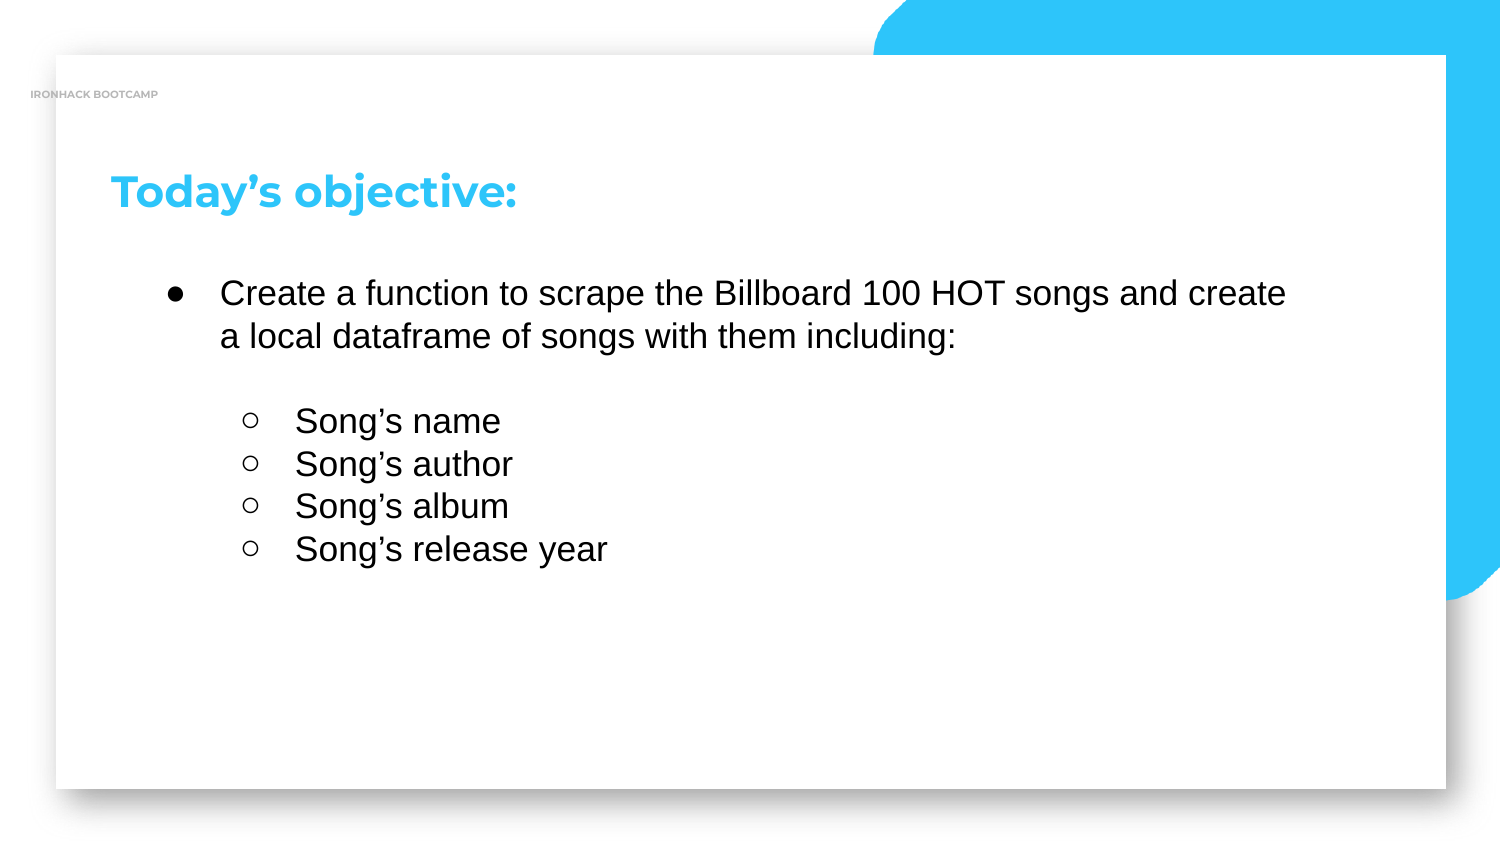

IRONHACK BOOTCAMP
Today’s objective:
Create a function to scrape the Billboard 100 HOT songs and create a local dataframe of songs with them including:

Song’s name
Song’s author
Song’s album
Song’s release year